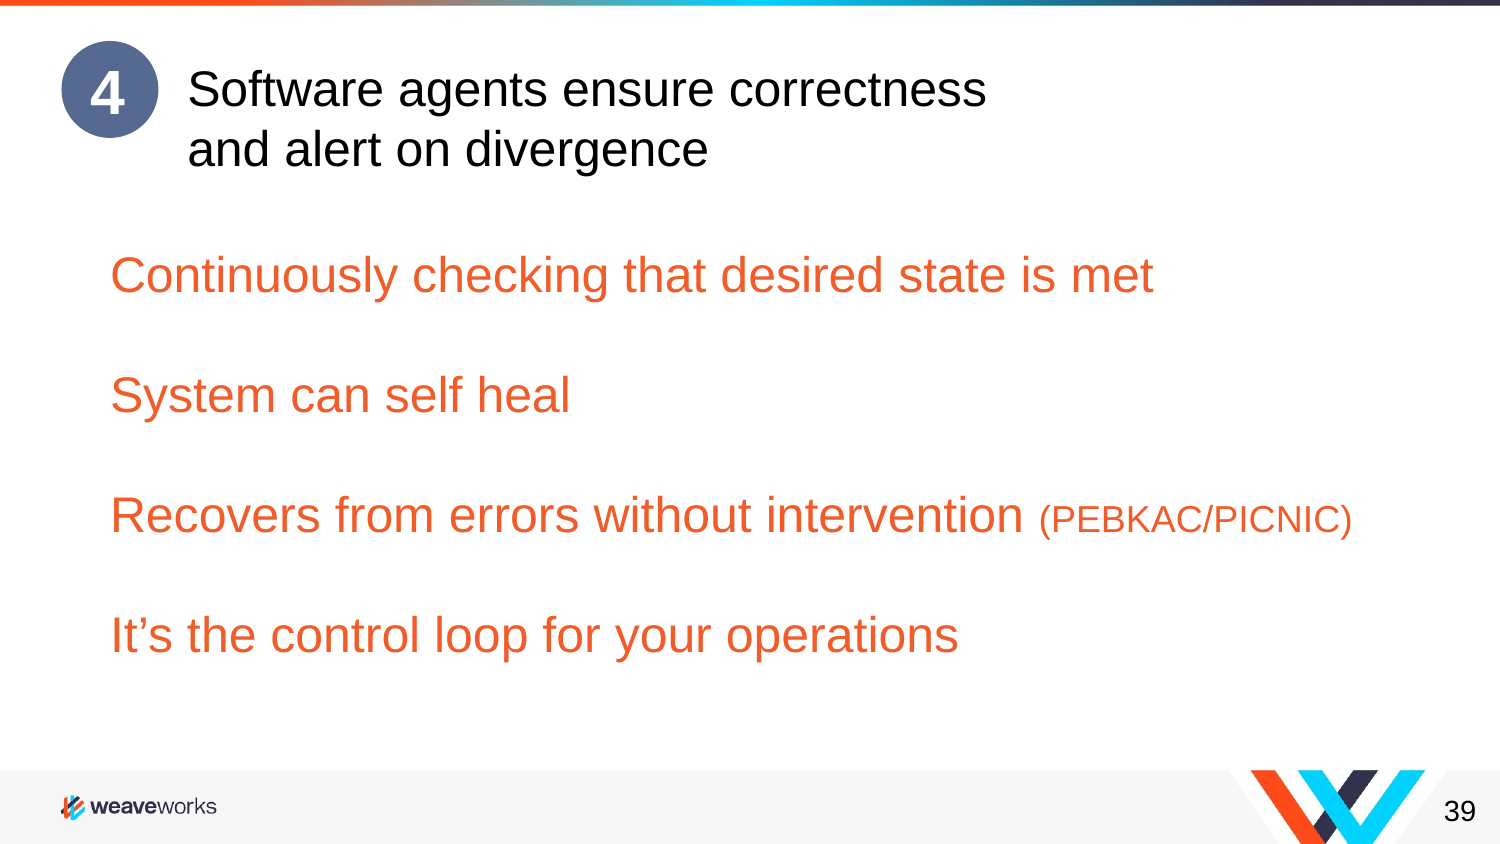

4
Software agents ensure correctness
and alert on divergence
Continuously checking that desired state is met

System can self heal

Recovers from errors without intervention (PEBKAC/PICNIC)

It’s the control loop for your operations

39